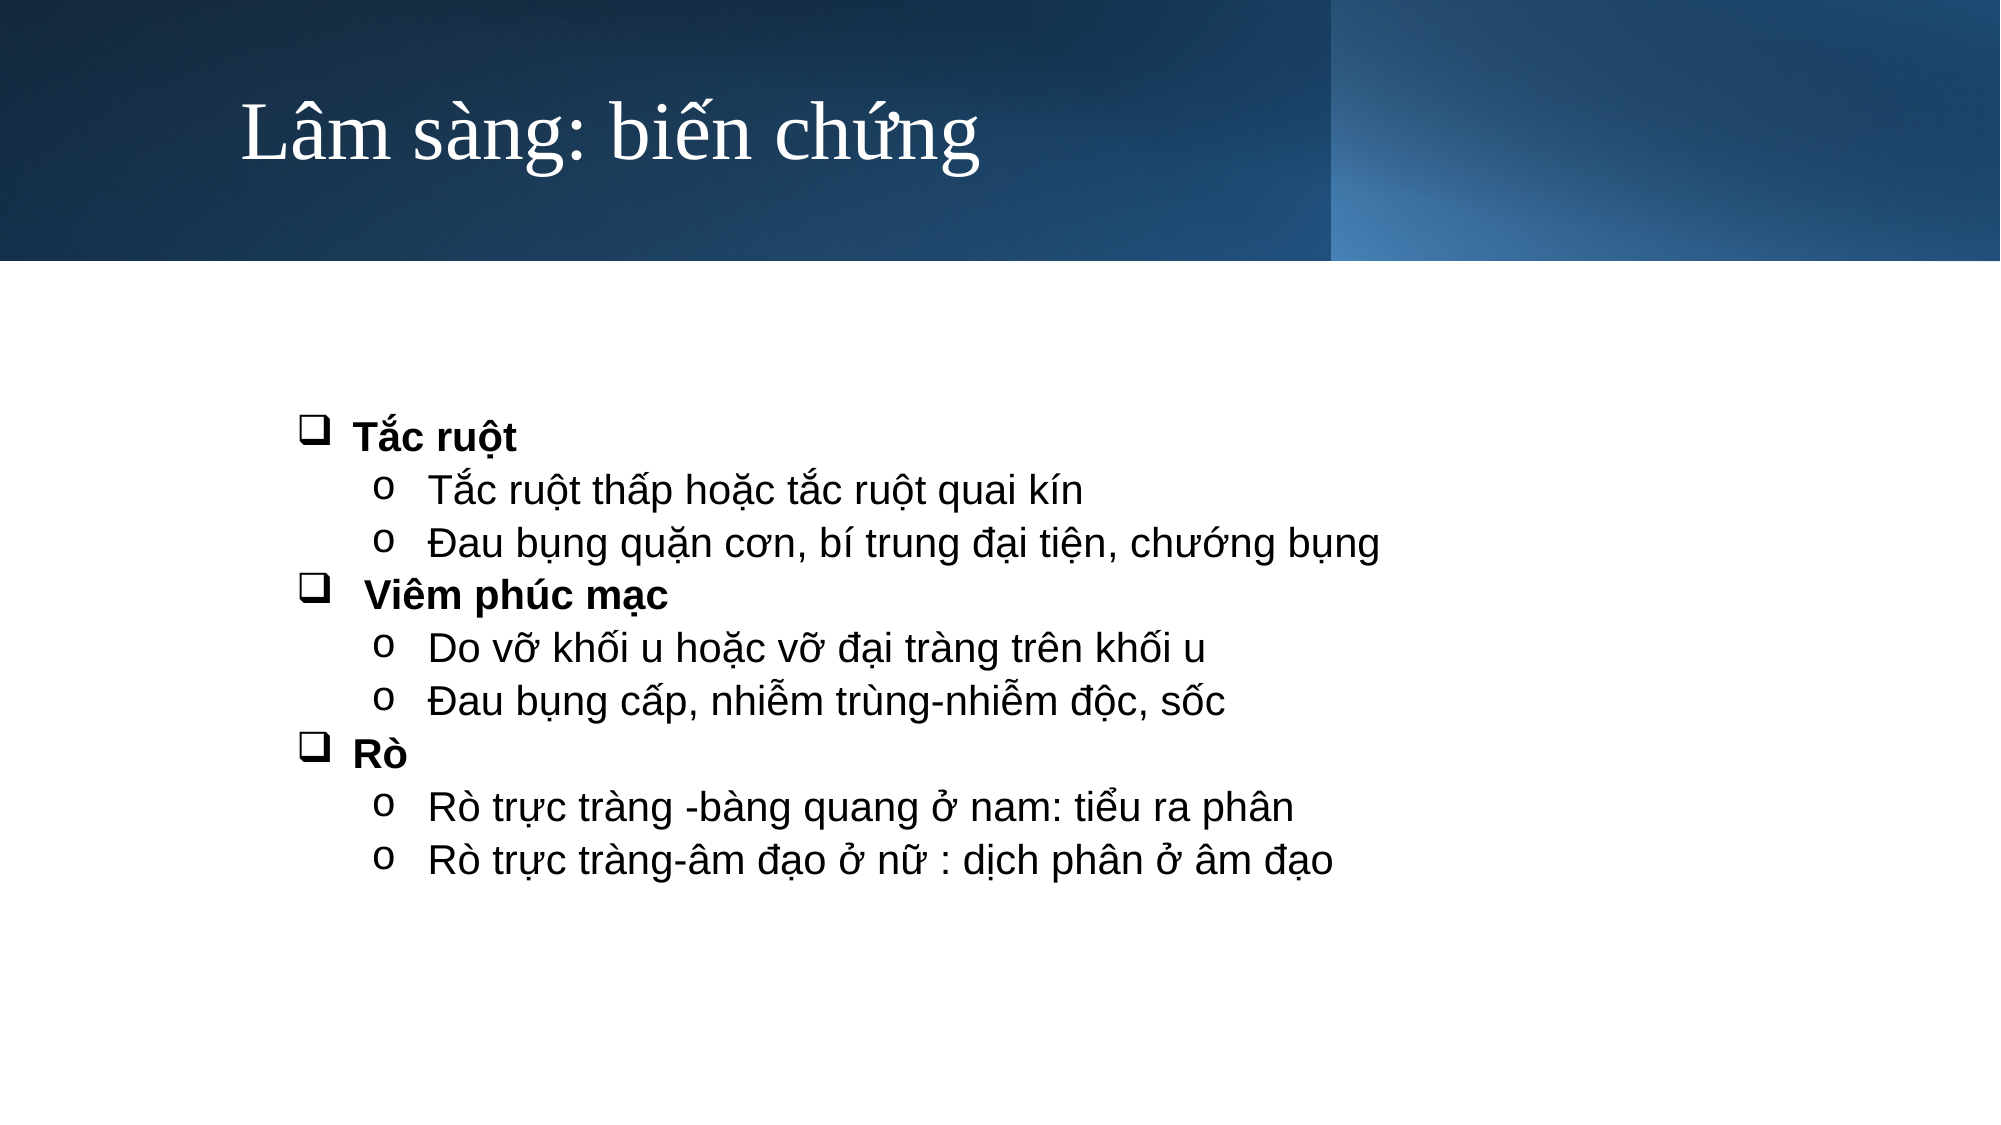

# Lâm sàng: biến chứng
Tắc ruột
Tắc ruột thấp hoặc tắc ruột quai kín
Đau bụng quặn cơn, bí trung đại tiện, chướng bụng
 Viêm phúc mạc
Do vỡ khối u hoặc vỡ đại tràng trên khối u
Đau bụng cấp, nhiễm trùng-nhiễm độc, sốc
Rò
Rò trực tràng -bàng quang ở nam: tiểu ra phân
Rò trực tràng-âm đạo ở nữ : dịch phân ở âm đạo